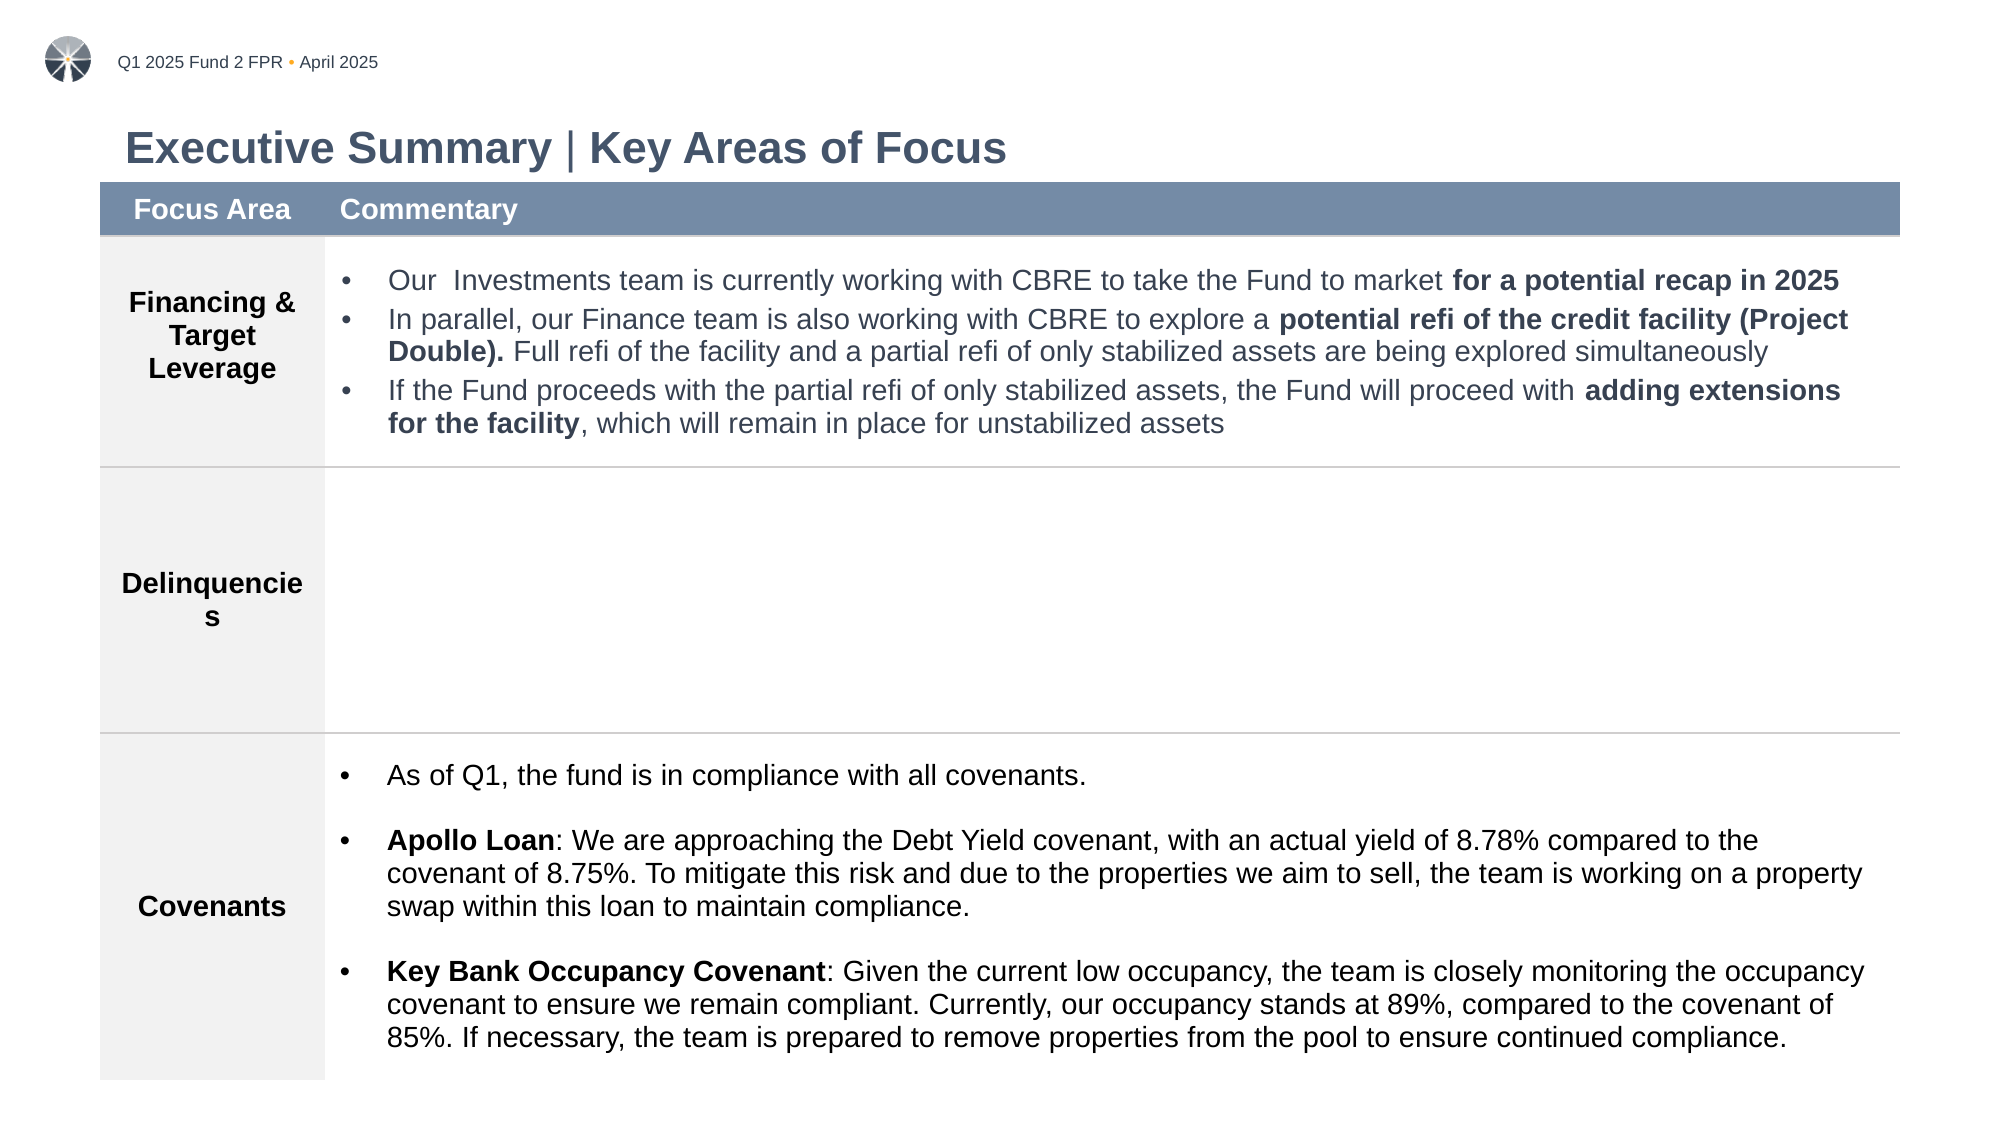

# Executive Summary | Key Areas of Focus
| Focus Area | Commentary |
| --- | --- |
| Financing & Target Leverage | Our Investments team is currently working with CBRE to take the Fund to market for a potential recap in 2025 In parallel, our Finance team is also working with CBRE to explore a potential refi of the credit facility (Project Double). Full refi of the facility and a partial refi of only stabilized assets are being explored simultaneously If the Fund proceeds with the partial refi of only stabilized assets, the Fund will proceed with adding extensions for the facility, which will remain in place for unstabilized assets |
| Delinquencies |  |
| Covenants | As of Q1, the fund is in compliance with all covenants. Apollo Loan: We are approaching the Debt Yield covenant, with an actual yield of 8.78% compared to the covenant of 8.75%. To mitigate this risk and due to the properties we aim to sell, the team is working on a property swap within this loan to maintain compliance. Key Bank Occupancy Covenant: Given the current low occupancy, the team is closely monitoring the occupancy covenant to ensure we remain compliant. Currently, our occupancy stands at 89%, compared to the covenant of 85%. If necessary, the team is prepared to remove properties from the pool to ensure continued compliance. |